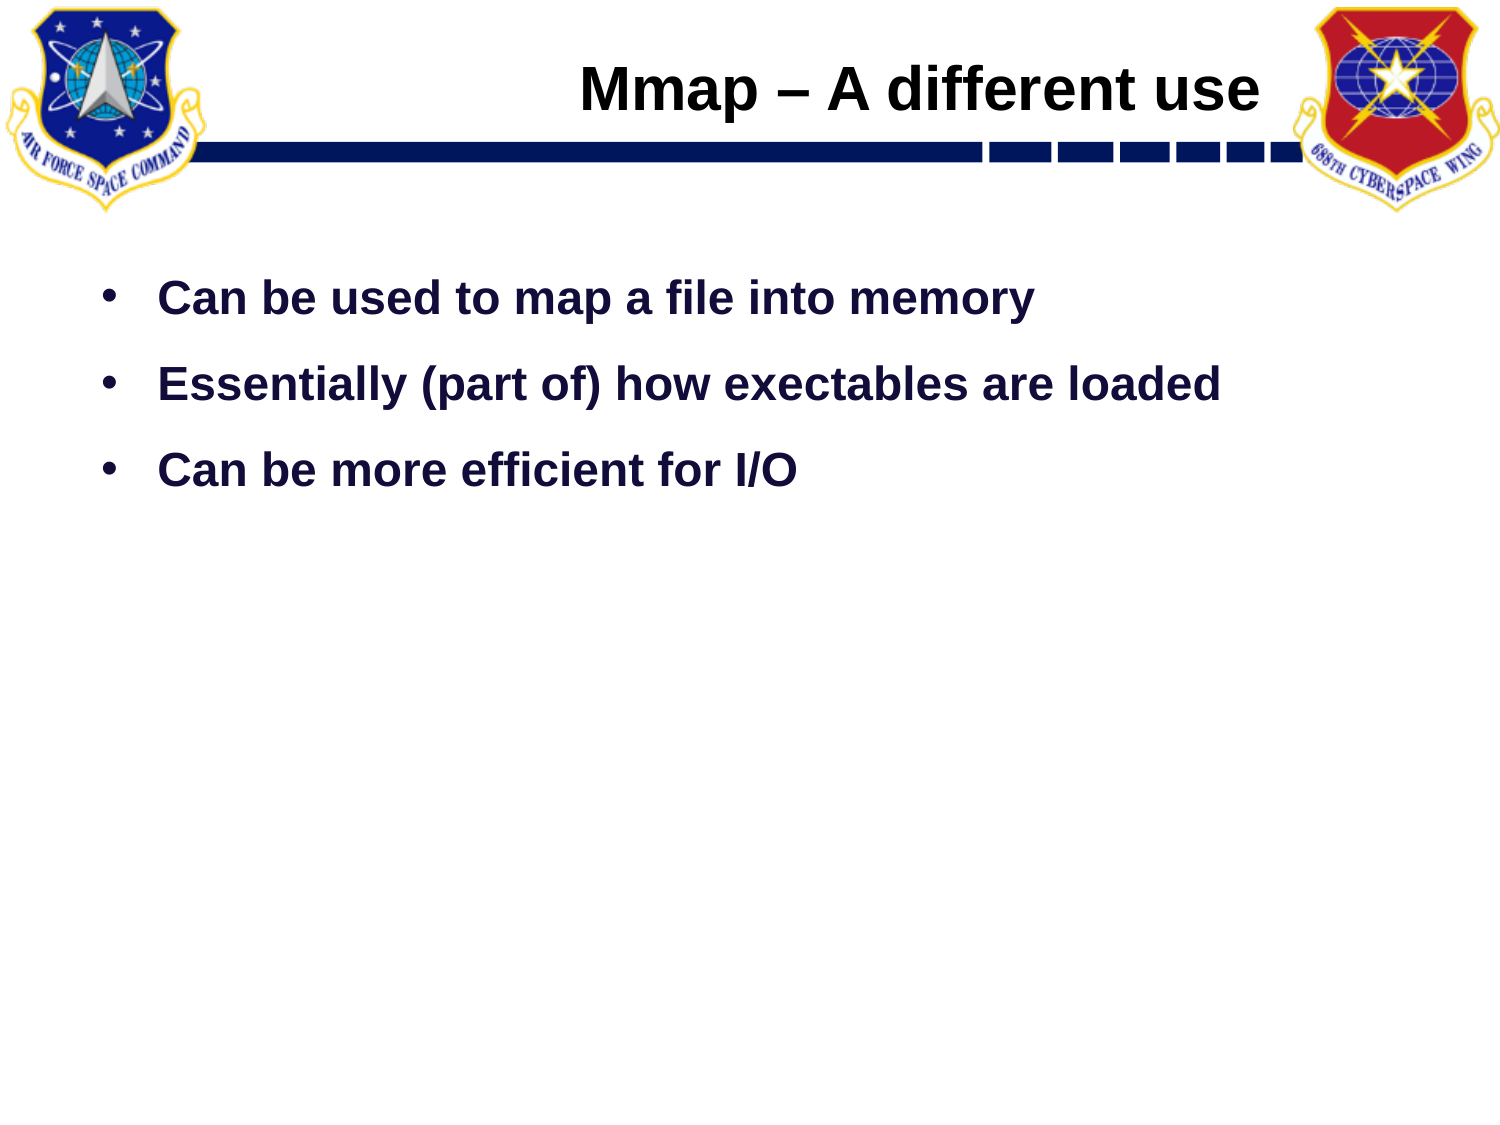

Mmap – A different use
Can be used to map a file into memory
Essentially (part of) how exectables are loaded
Can be more efficient for I/O